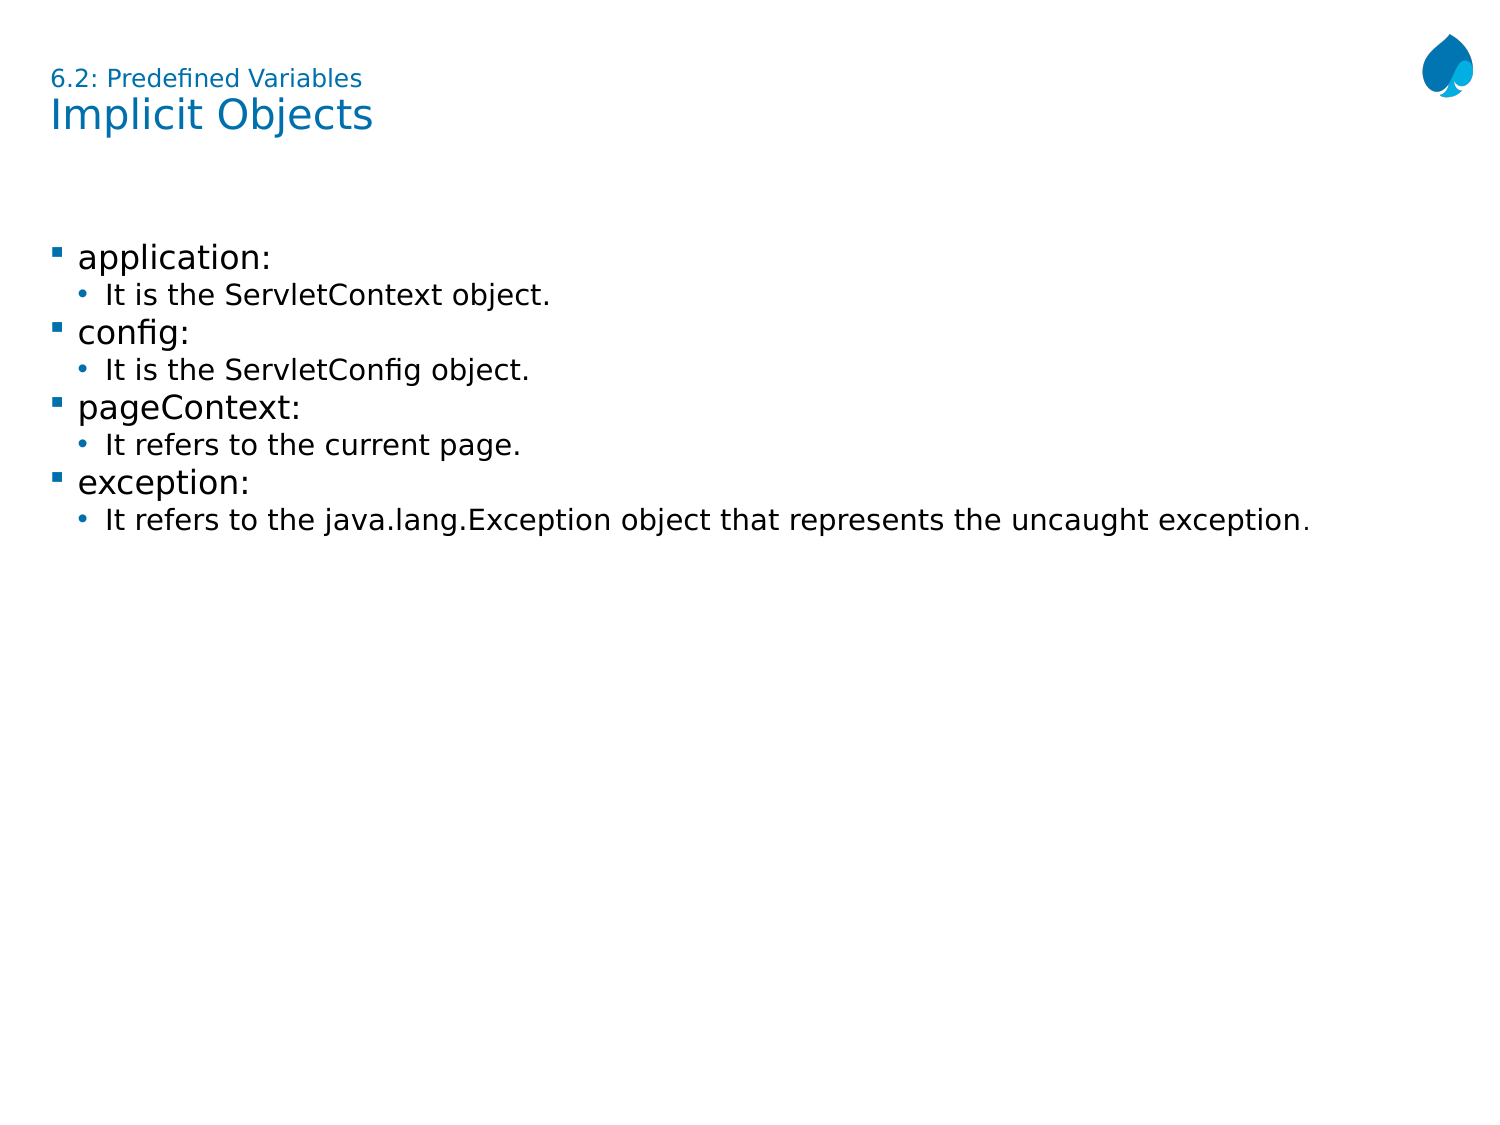

# 6.2: Predefined Variables Implicit Objects
application:
It is the ServletContext object.
config:
It is the ServletConfig object.
pageContext:
It refers to the current page.
exception:
It refers to the java.lang.Exception object that represents the uncaught exception.